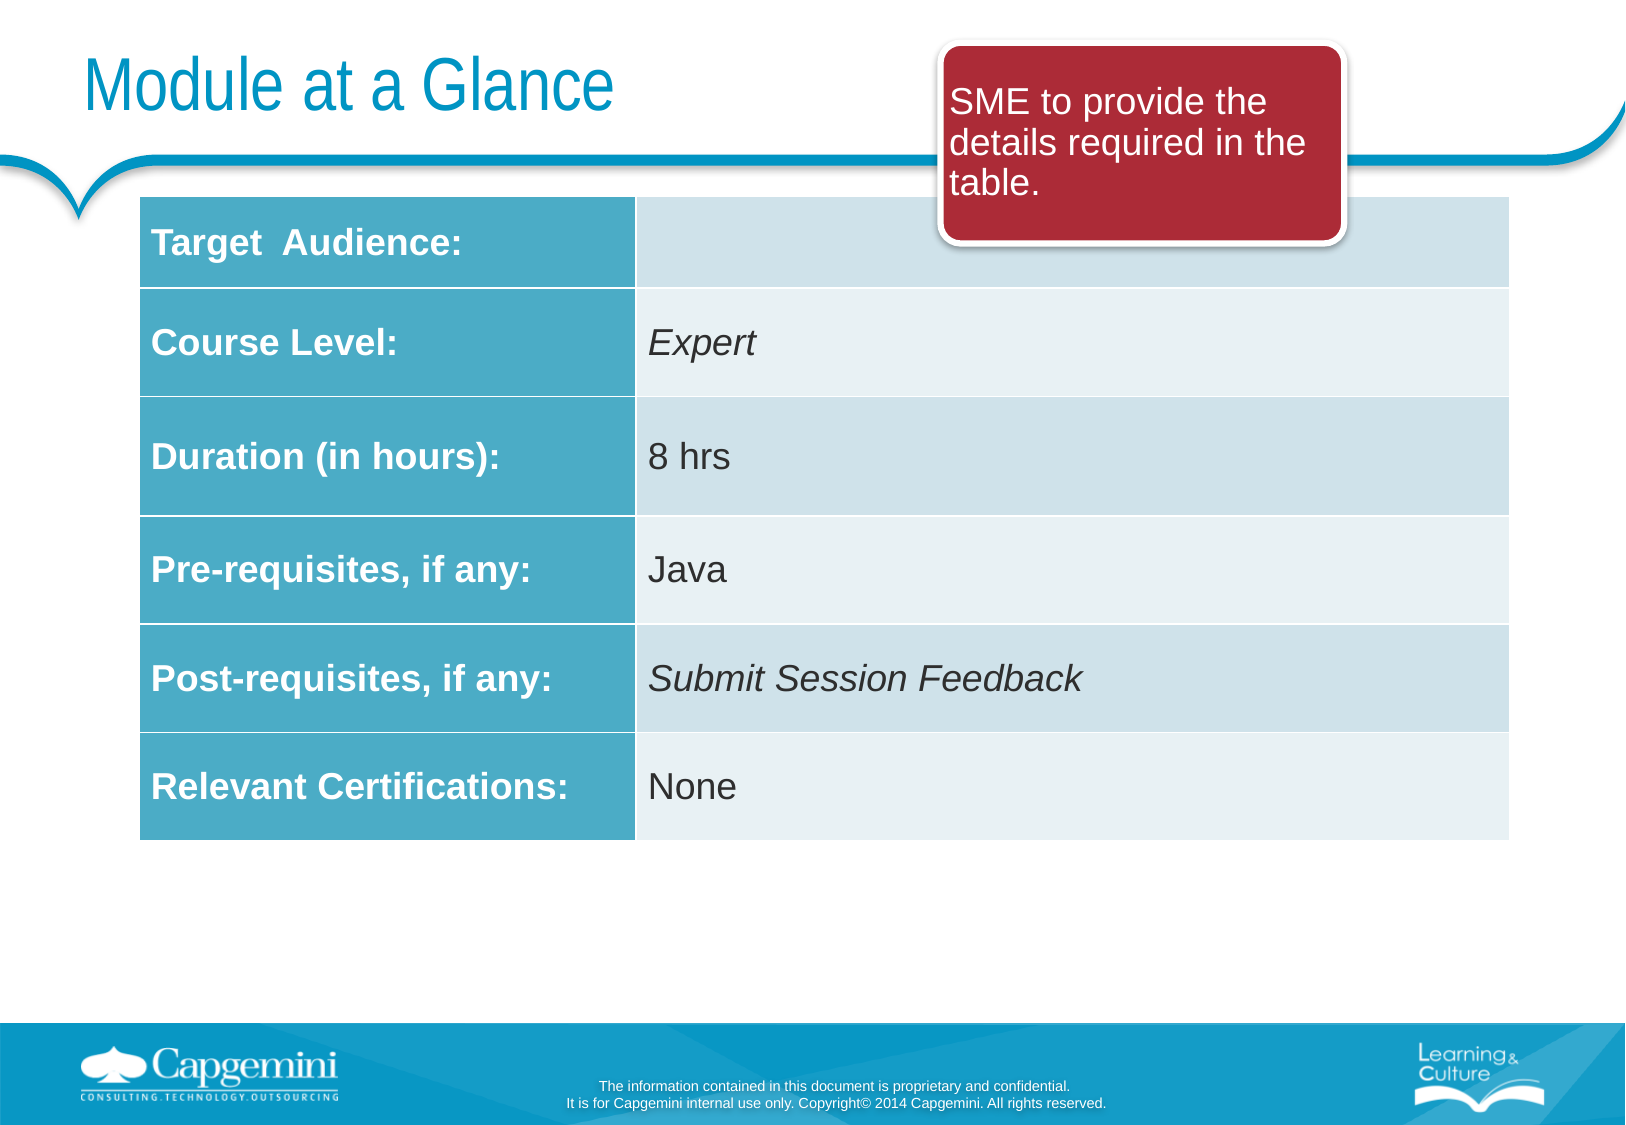

# Module at a Glance

SME to provide the details required in the table.
| Target Audience: |  |
| --- | --- |
| Course Level: | Expert |
| Duration (in hours): | 8 hrs |
| Pre-requisites, if any: | Java |
| Post-requisites, if any: | Submit Session Feedback |
| Relevant Certifications: | None |